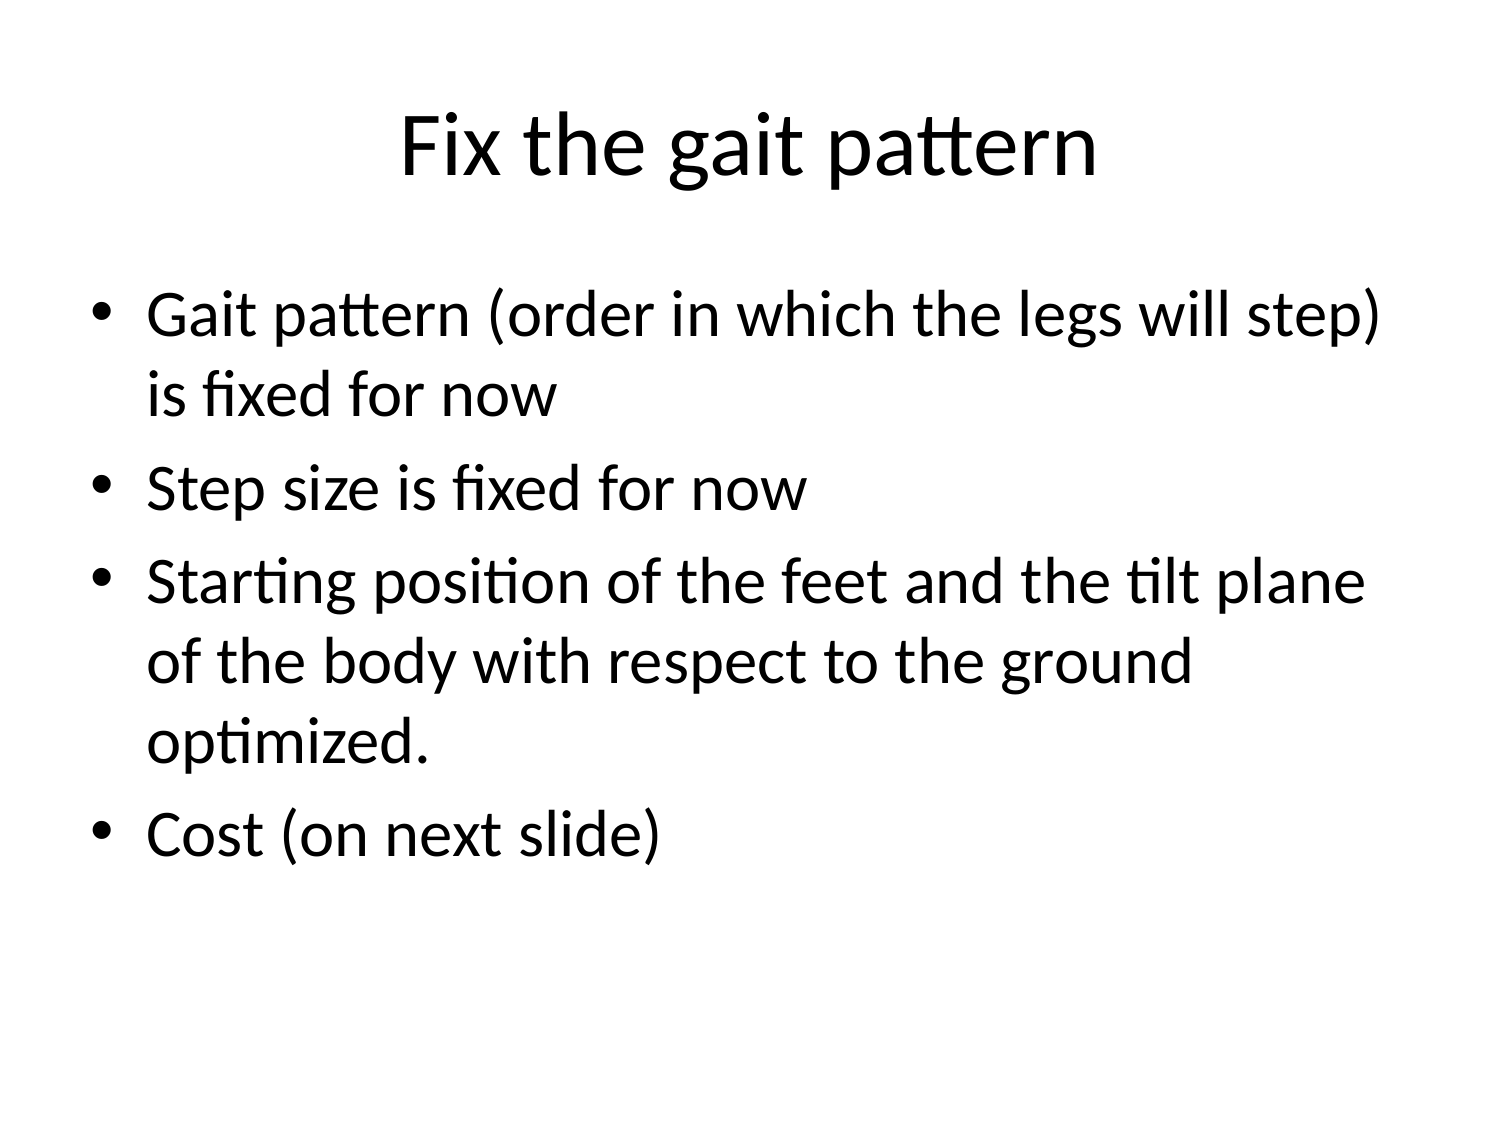

# Fix the gait pattern
Gait pattern (order in which the legs will step) is fixed for now
Step size is fixed for now
Starting position of the feet and the tilt plane of the body with respect to the ground optimized.
Cost (on next slide)